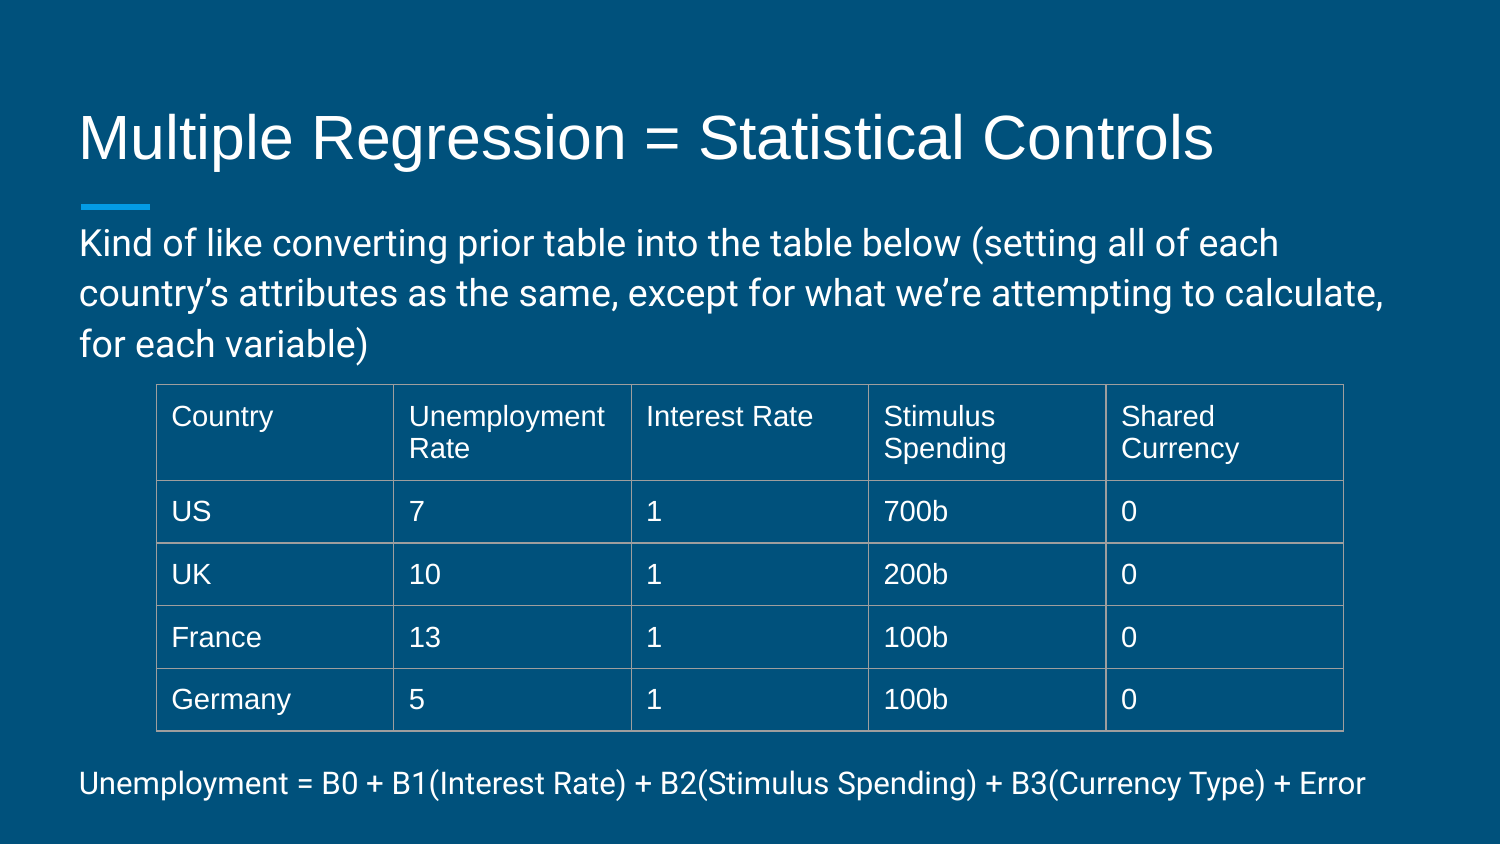

# Multiple Regression = Statistical Controls
Kind of like converting prior table into the table below (setting all of each country’s attributes as the same, except for what we’re attempting to calculate, for each variable)
| Country | Unemployment Rate | Interest Rate | Stimulus Spending | Shared Currency |
| --- | --- | --- | --- | --- |
| US | 7 | 1 | 700b | 0 |
| UK | 10 | 1 | 200b | 0 |
| France | 13 | 1 | 100b | 0 |
| Germany | 5 | 1 | 100b | 0 |
Unemployment = B0 + B1(Interest Rate) + B2(Stimulus Spending) + B3(Currency Type) + Error